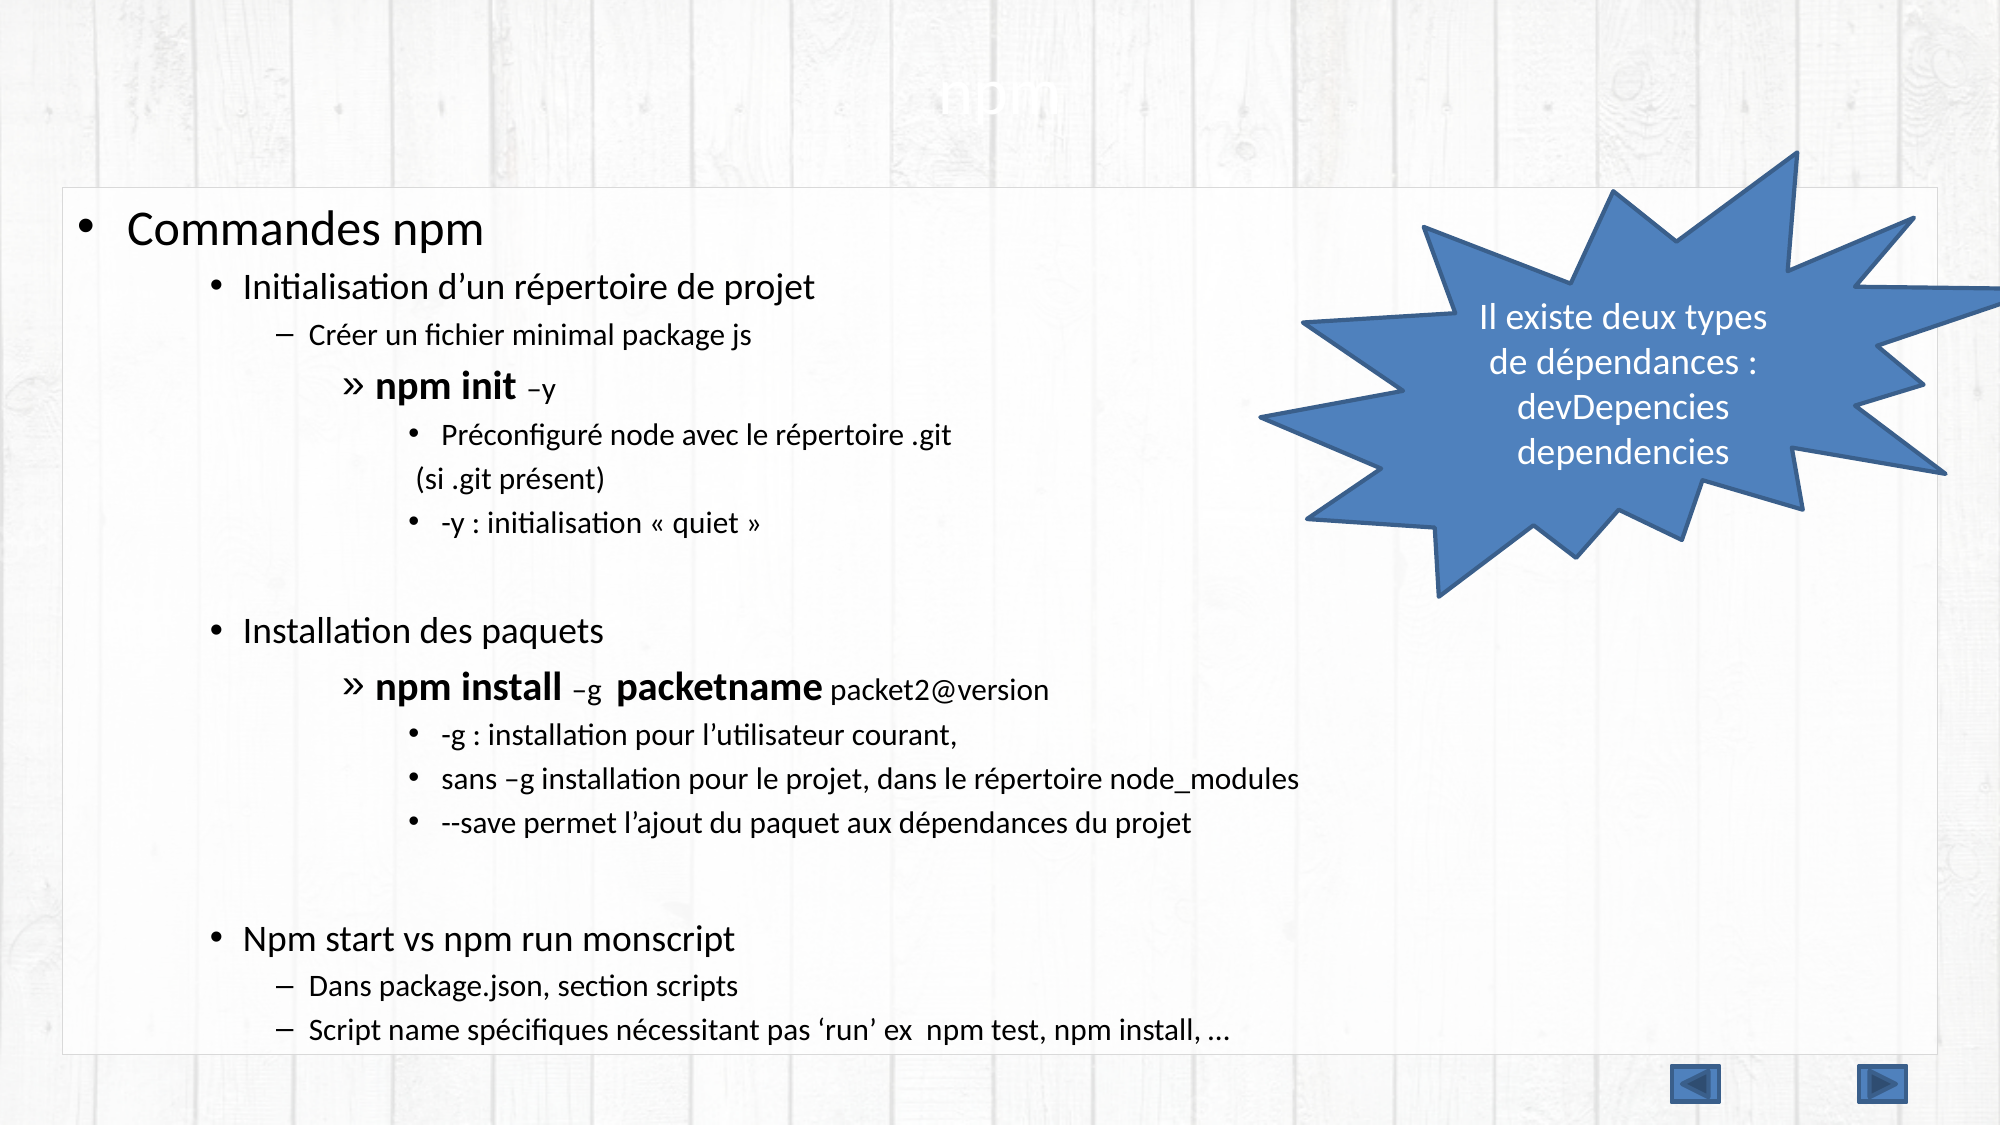

# npm
Il existe deux types de dépendances :
devDepencies
dependencies
Commandes npm
Initialisation d’un répertoire de projet
Créer un fichier minimal package js
npm init –y
Préconfiguré node avec le répertoire .git
 (si .git présent)
-y : initialisation « quiet »

Installation des paquets
npm install –g  packetname packet2@version
-g : installation pour l’utilisateur courant,
sans –g installation pour le projet, dans le répertoire node_modules
--save permet l’ajout du paquet aux dépendances du projet

Npm start vs npm run monscript
Dans package.json, section scripts
Script name spécifiques nécessitant pas ‘run’ ex  npm test, npm install, …